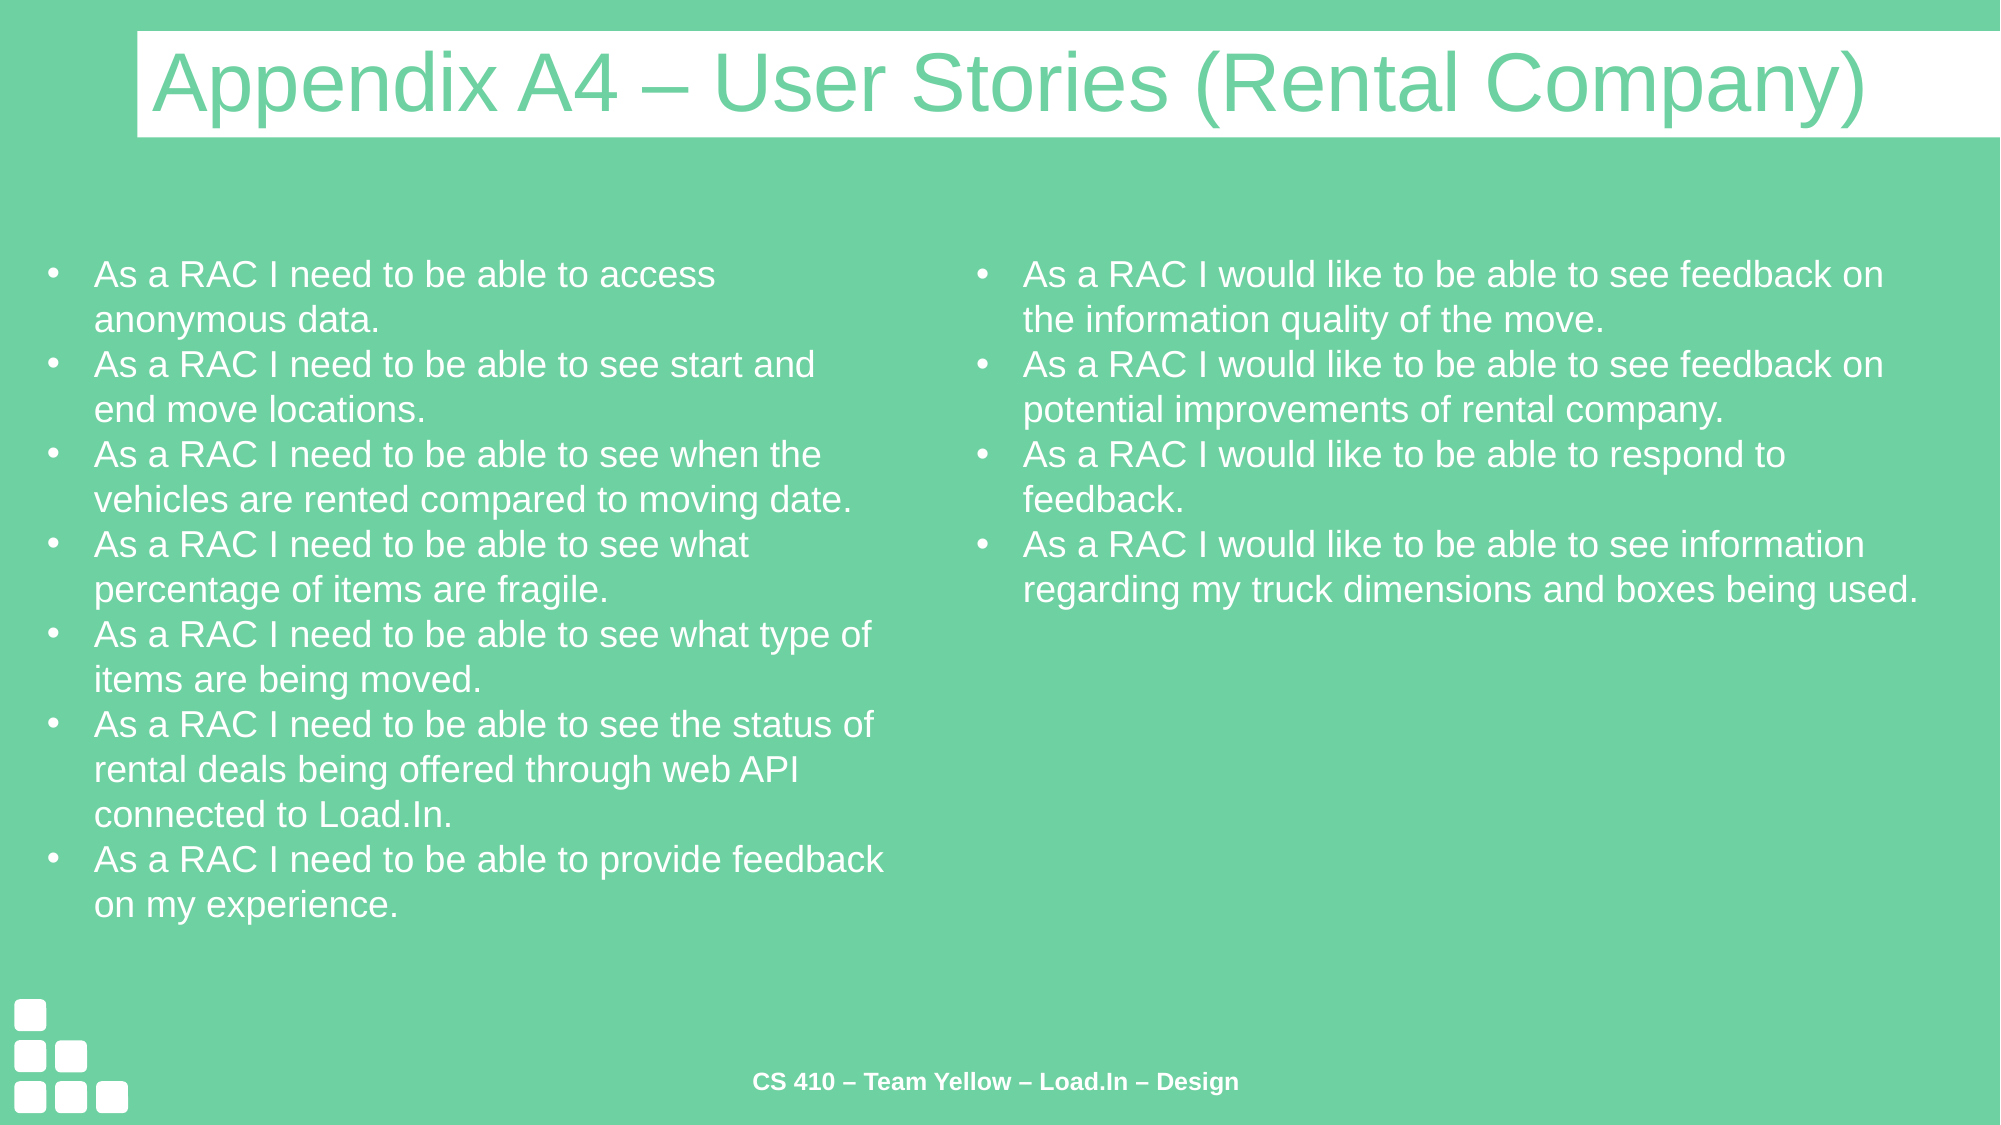

Appendix A4 – User Stories (Rental Company)
As a RAC I need to be able to access anonymous data.
As a RAC I need to be able to see start and end move locations.
As a RAC I need to be able to see when the vehicles are rented compared to moving date.
As a RAC I need to be able to see what percentage of items are fragile.
As a RAC I need to be able to see what type of items are being moved.
As a RAC I need to be able to see the status of rental deals being offered through web API connected to Load.In.
As a RAC I need to be able to provide feedback on my experience.

As a RAC I would like to be able to see feedback on the information quality of the move.
As a RAC I would like to be able to see feedback on potential improvements of rental company.
As a RAC I would like to be able to respond to feedback.
As a RAC I would like to be able to see information regarding my truck dimensions and boxes being used.
CS 410 – Team Yellow – Load.In – Design